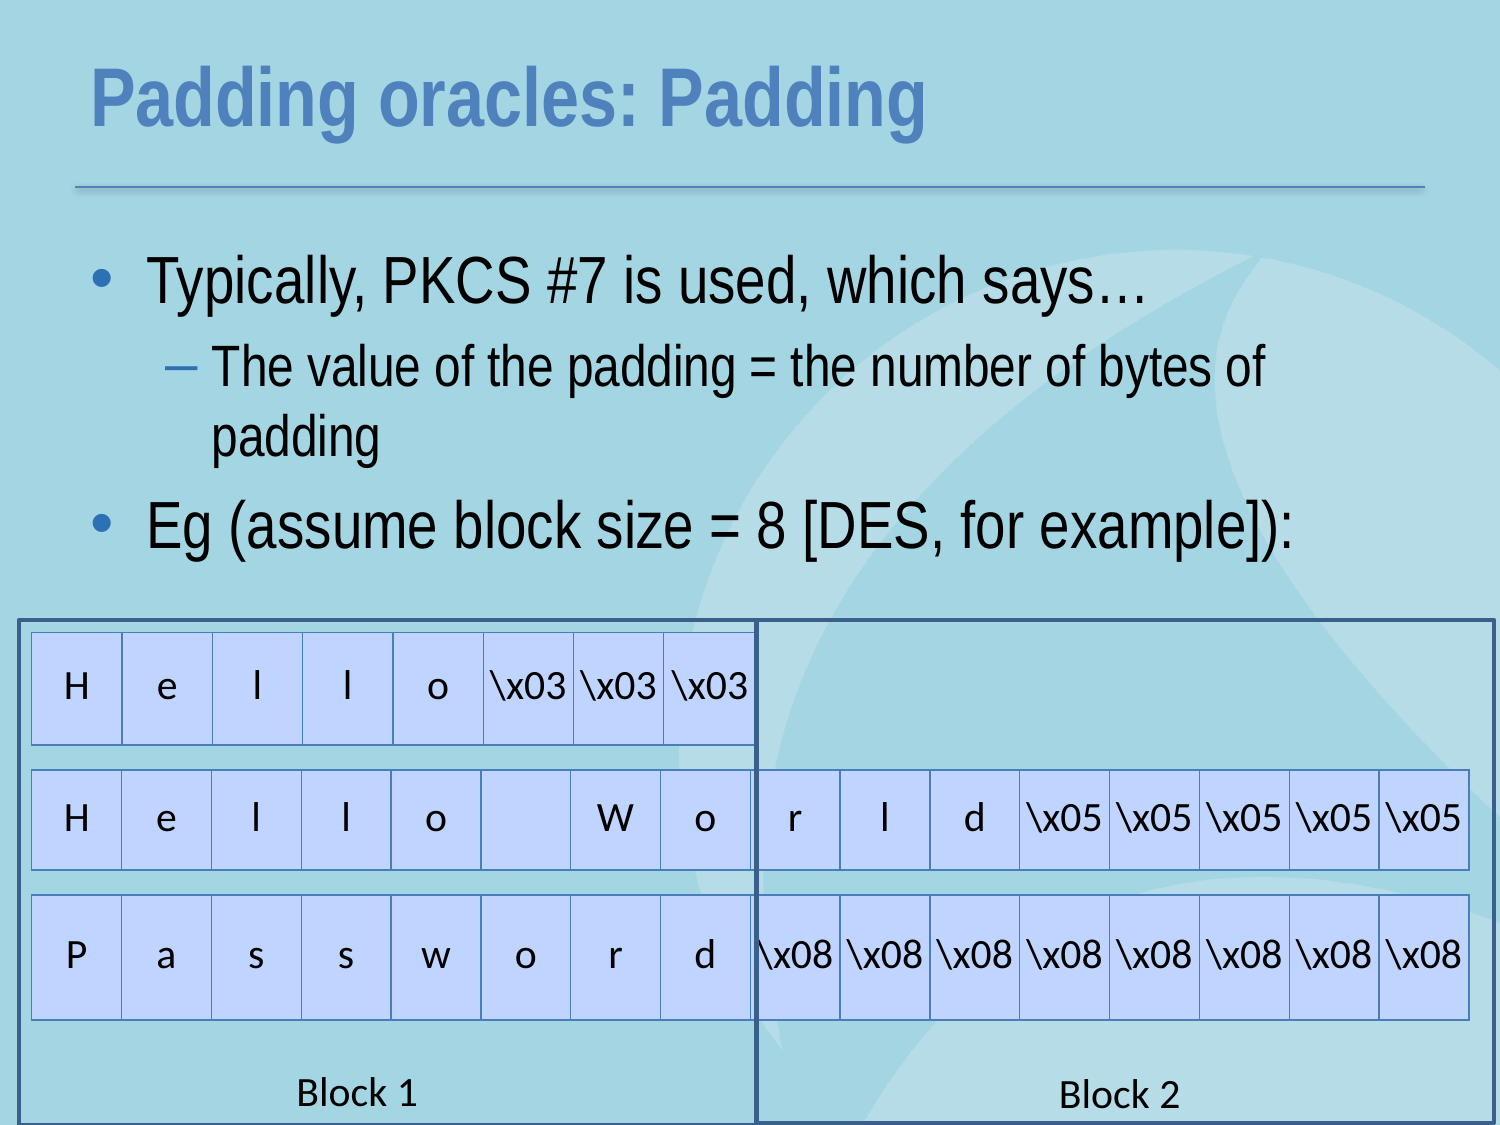

# Padding oracles: Padding
Typically, PKCS #7 is used, which says…
The value of the padding = the number of bytes of padding
Eg (assume block size = 8 [DES, for example]):

| H | e | l | l | o | \x03 | \x03 | \x03 |
| --- | --- | --- | --- | --- | --- | --- | --- |
| H | e | l | l | o |  | W | o | r | l | d | \x05 | \x05 | \x05 | \x05 | \x05 |
| --- | --- | --- | --- | --- | --- | --- | --- | --- | --- | --- | --- | --- | --- | --- | --- |
| P | a | s | s | w | o | r | d | \x08 | \x08 | \x08 | \x08 | \x08 | \x08 | \x08 | \x08 |
| --- | --- | --- | --- | --- | --- | --- | --- | --- | --- | --- | --- | --- | --- | --- | --- |
Block 1
Block 2